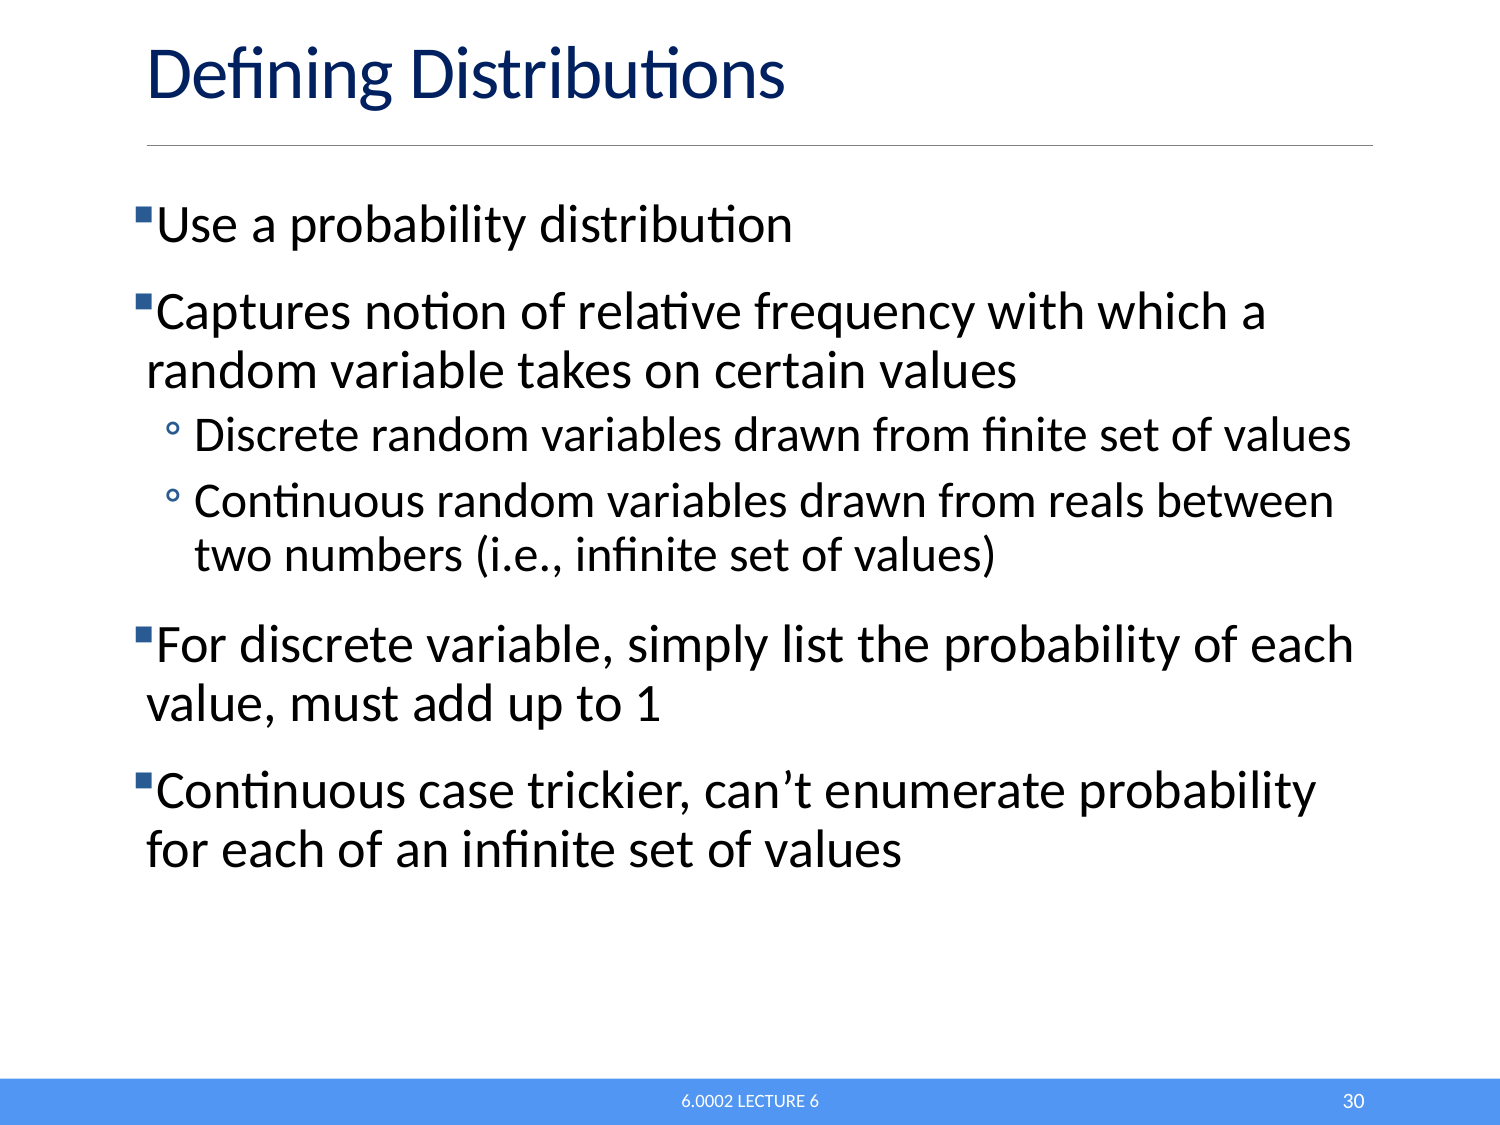

# Defining Distributions
Use a probability distribution
Captures notion of relative frequency with which a random variable takes on certain values
Discrete random variables drawn from finite set of values
Continuous random variables drawn from reals between two numbers (i.e., infinite set of values)
For discrete variable, simply list the probability of each value, must add up to 1
Continuous case trickier, can’t enumerate probability for each of an infinite set of values
6.0002 Lecture 6
30